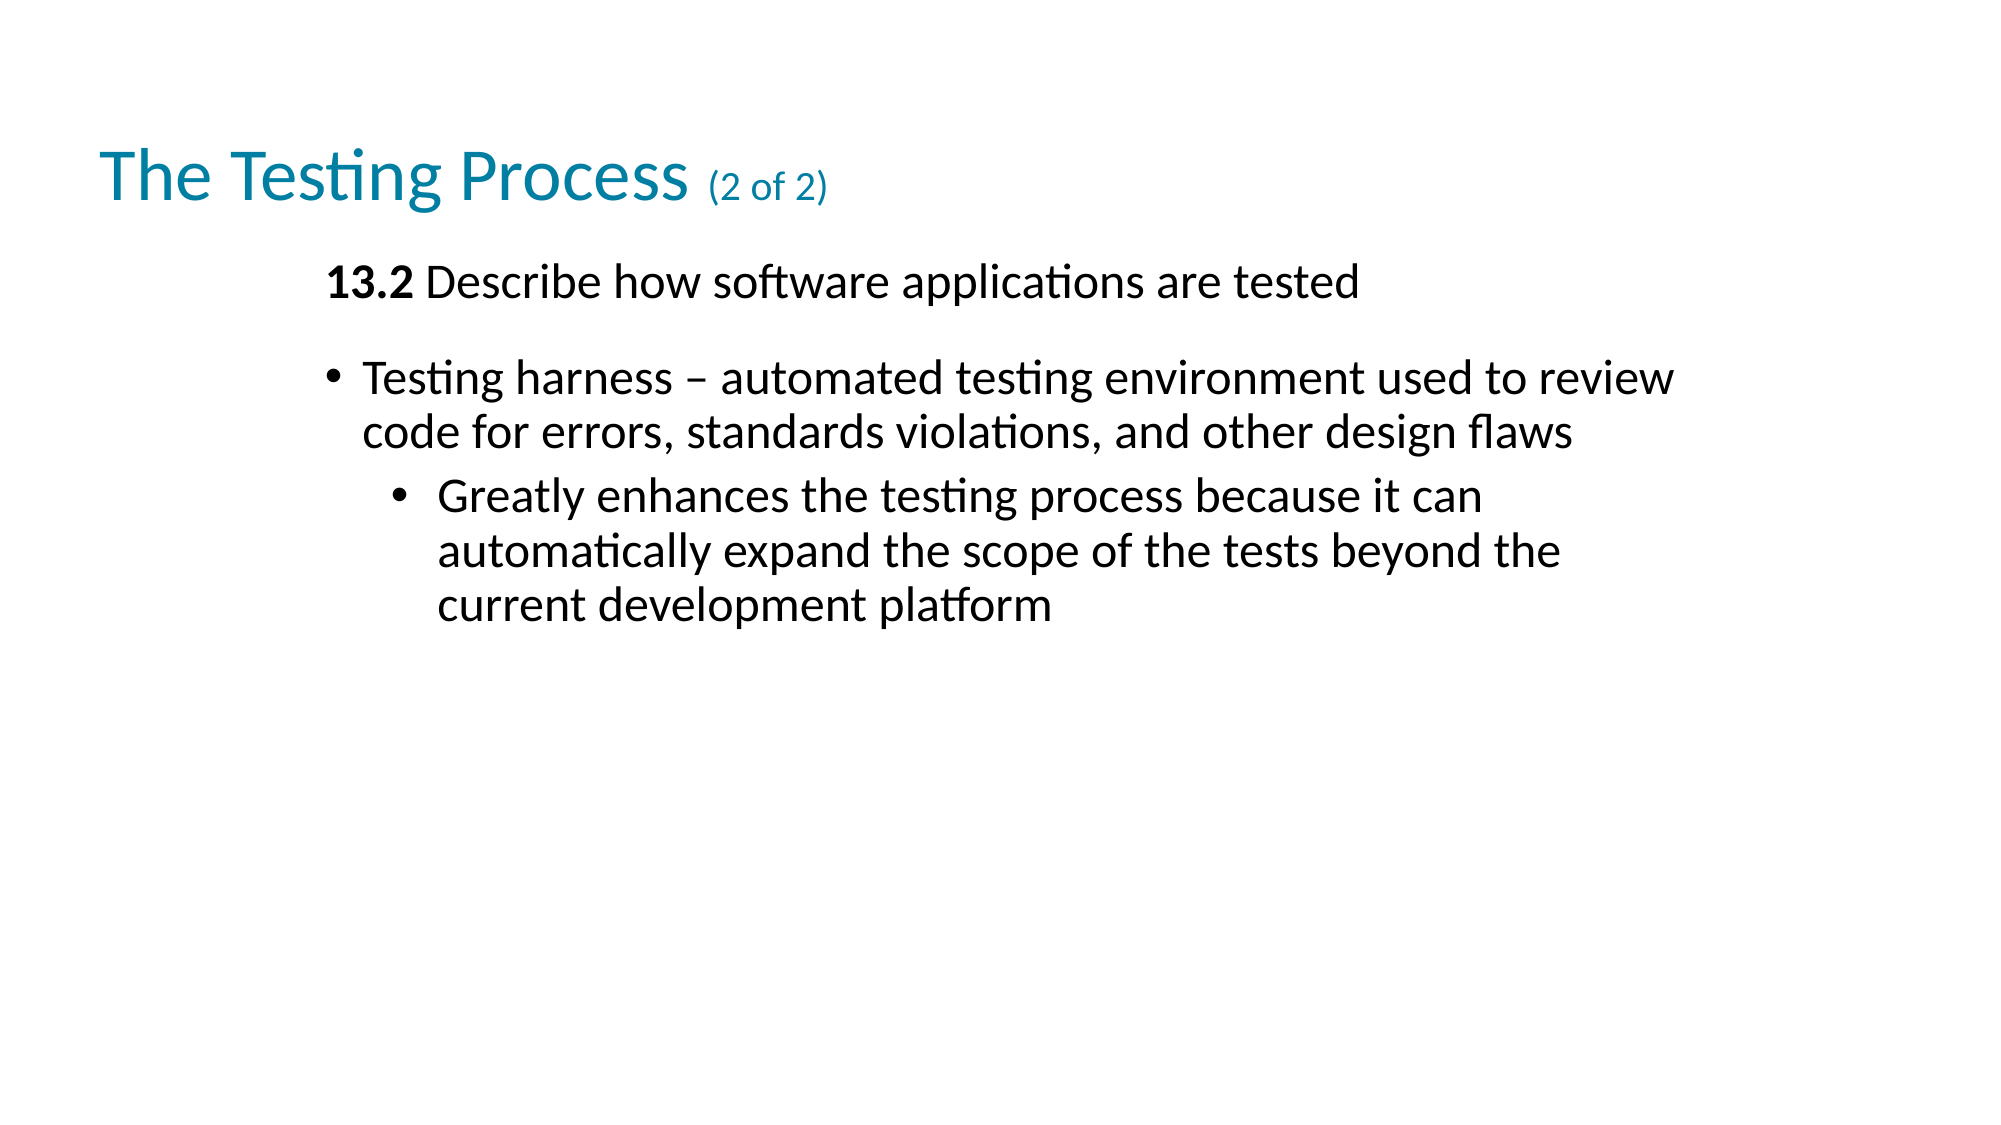

# The Testing Process (2 of 2)
13.2 Describe how software applications are tested
Testing harness – automated testing environment used to review code for errors, standards violations, and other design flaws
Greatly enhances the testing process because it can automatically expand the scope of the tests beyond the current development platform